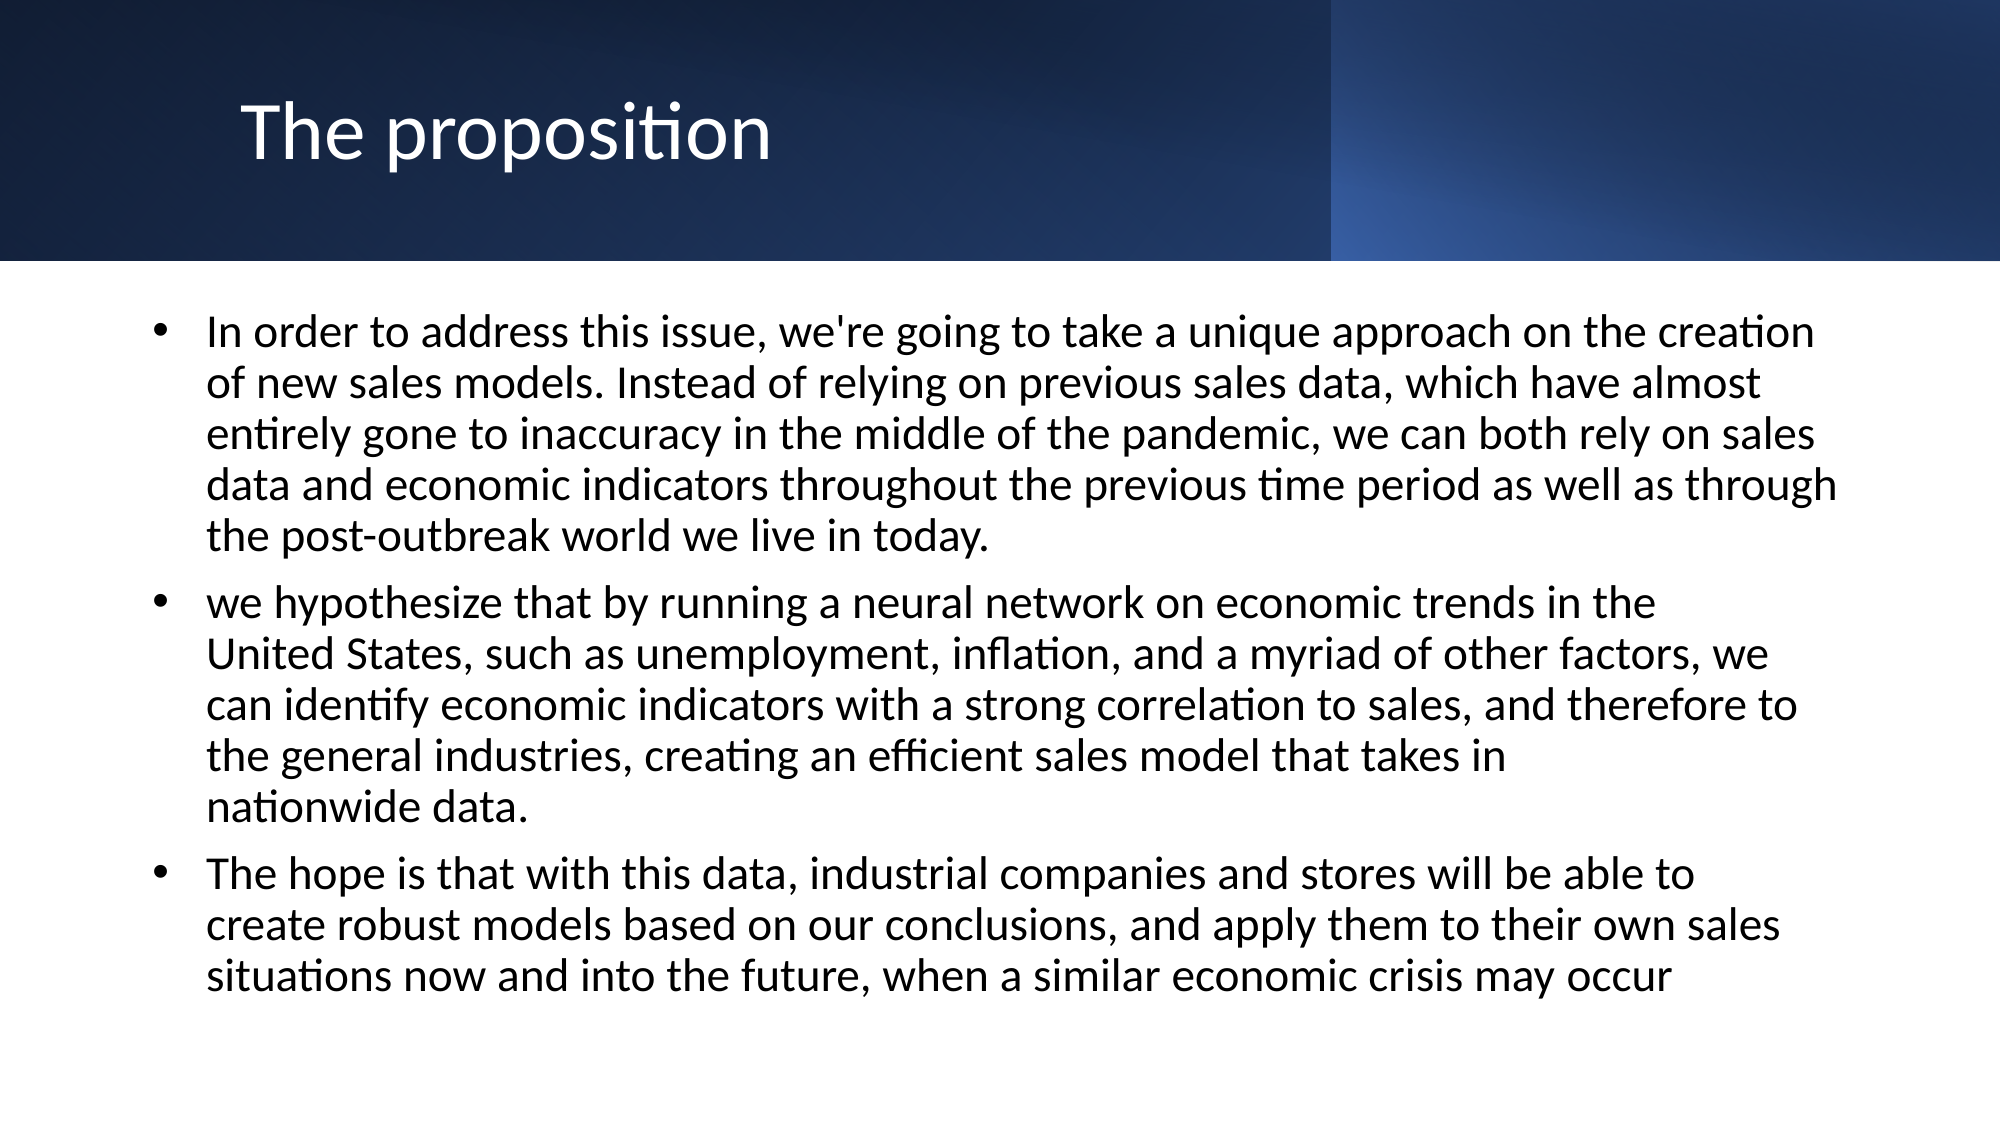

# The proposition
In order to address this issue, we're going to take a unique approach on the creation of new sales models. Instead of relying on previous sales data, which have almost entirely gone to inaccuracy in the middle of the pandemic, we can both rely on sales data and economic indicators throughout the previous time period as well as through the post-outbreak world we live in today.
we hypothesize that by running a neural network on economic trends in the United States, such as unemployment, inflation, and a myriad of other factors, we can identify economic indicators with a strong correlation to sales, and therefore to the general industries, creating an efficient sales model that takes in nationwide data.
The hope is that with this data, industrial companies and stores will be able to create robust models based on our conclusions, and apply them to their own sales situations now and into the future, when a similar economic crisis may occur